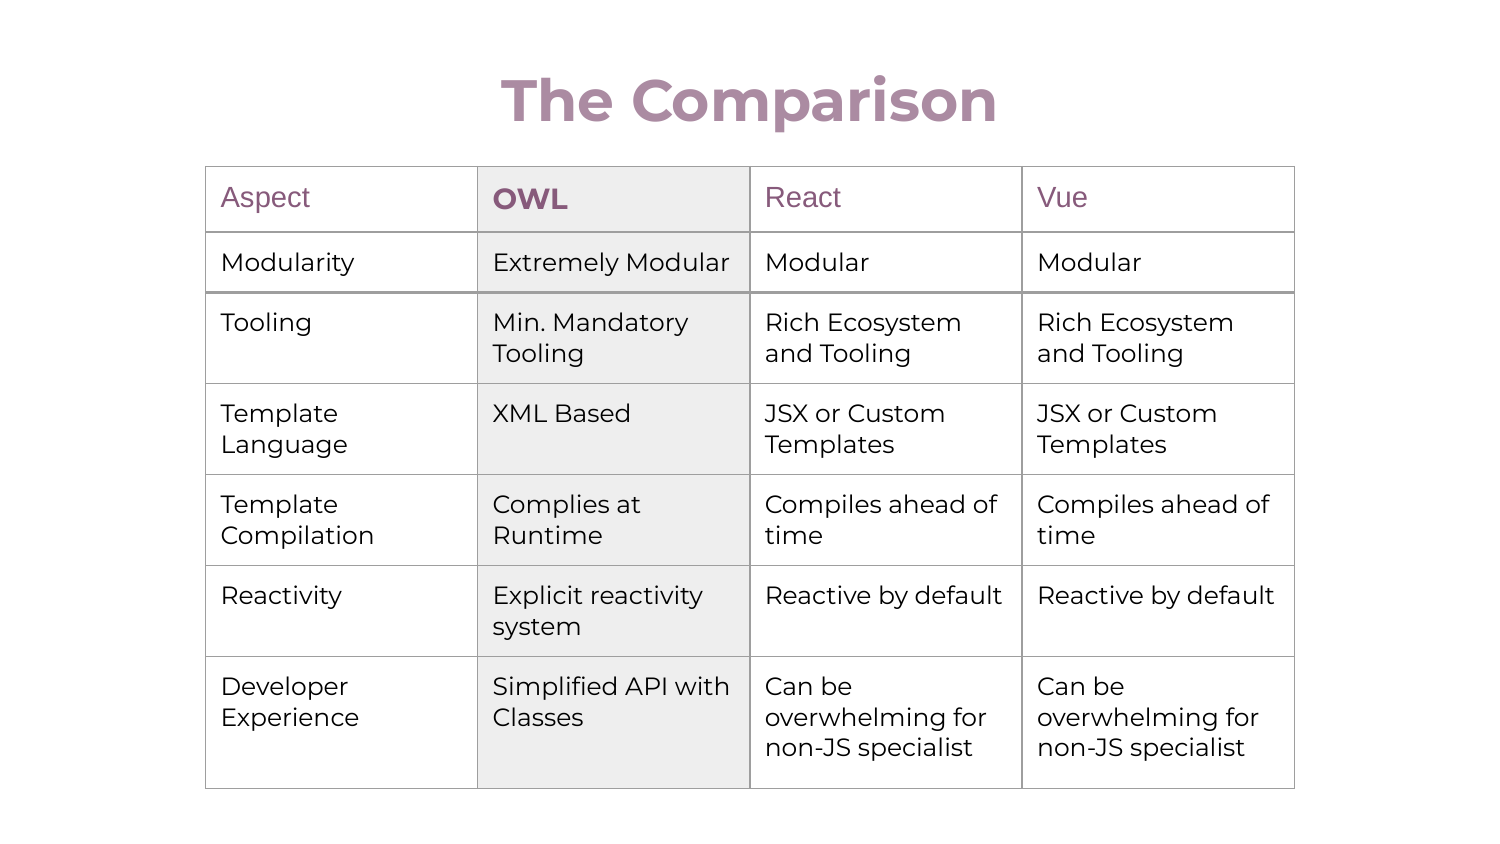

# The Comparison
| Aspect | OWL | React | Vue |
| --- | --- | --- | --- |
| Modularity | Extremely Modular | Modular | Modular |
| Tooling | Min. Mandatory Tooling | Rich Ecosystem and Tooling | Rich Ecosystem and Tooling |
| Template Language | XML Based | JSX or Custom Templates | JSX or Custom Templates |
| Template Compilation | Complies at Runtime | Compiles ahead of time | Compiles ahead of time |
| Reactivity | Explicit reactivity system | Reactive by default | Reactive by default |
| Developer Experience | Simplified API with Classes | Can be overwhelming for non-JS specialist | Can be overwhelming for non-JS specialist |